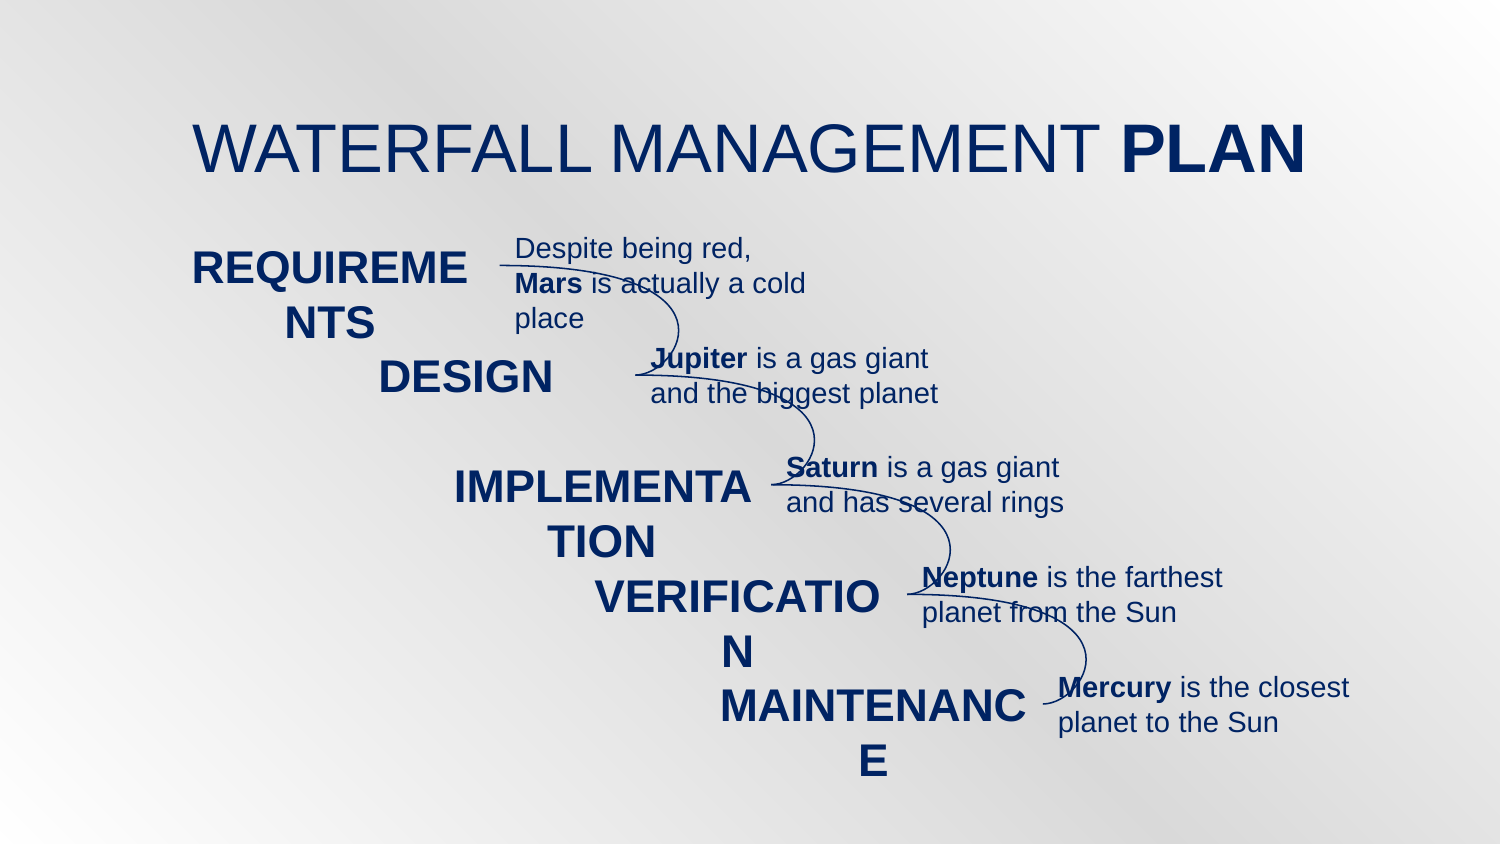

# WATERFALL MANAGEMENT PLAN
Despite being red, Mars is actually a cold place
REQUIREMENTS
Jupiter is a gas giant and the biggest planet
DESIGN
Saturn is a gas giant and has several rings
IMPLEMENTATION
Neptune is the farthest planet from the Sun
VERIFICATION
Mercury is the closest planet to the Sun
MAINTENANCE